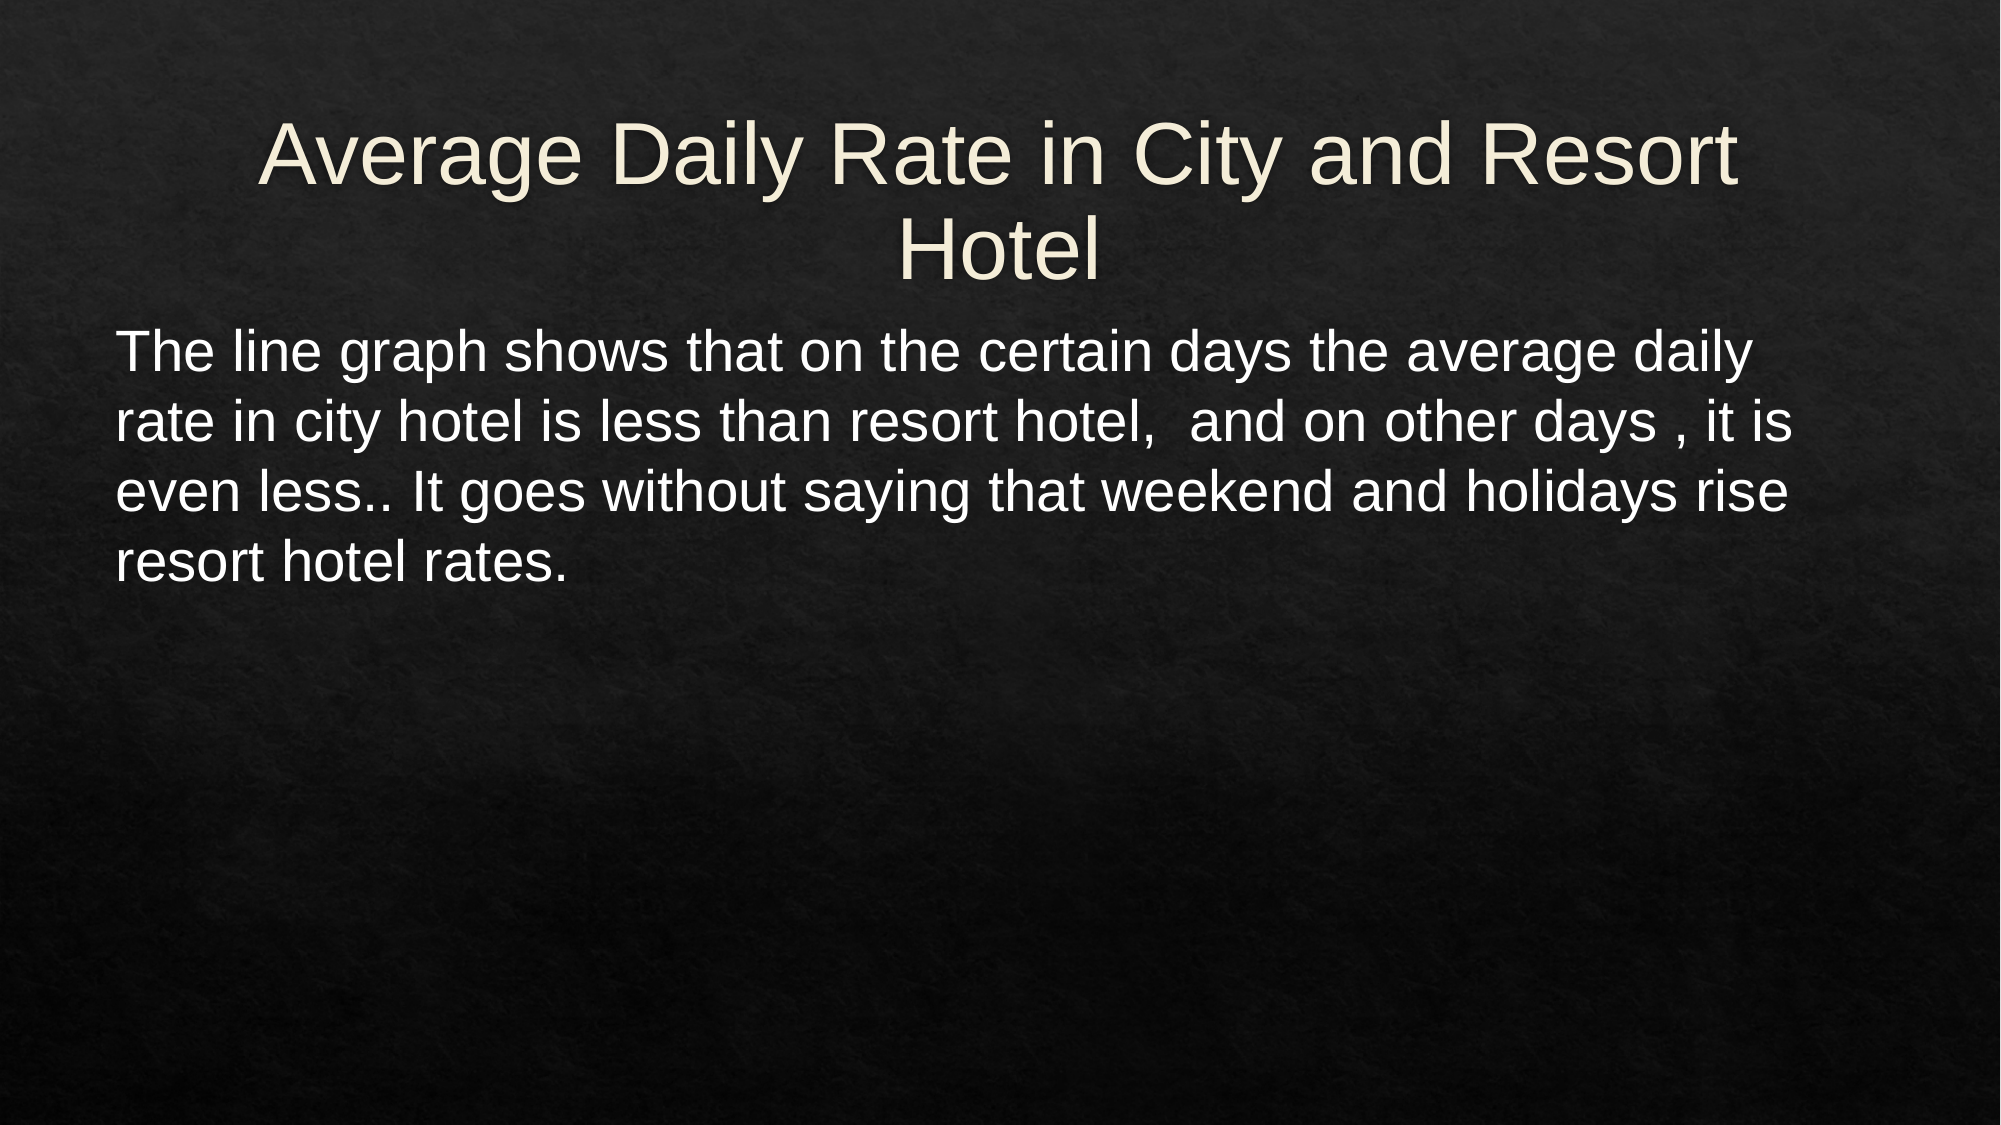

# Average Daily Rate in City and Resort Hotel
The line graph shows that on the certain days the average daily rate in city hotel is less than resort hotel,  and on other days , it is even less.. It goes without saying that weekend and holidays rise resort hotel rates.